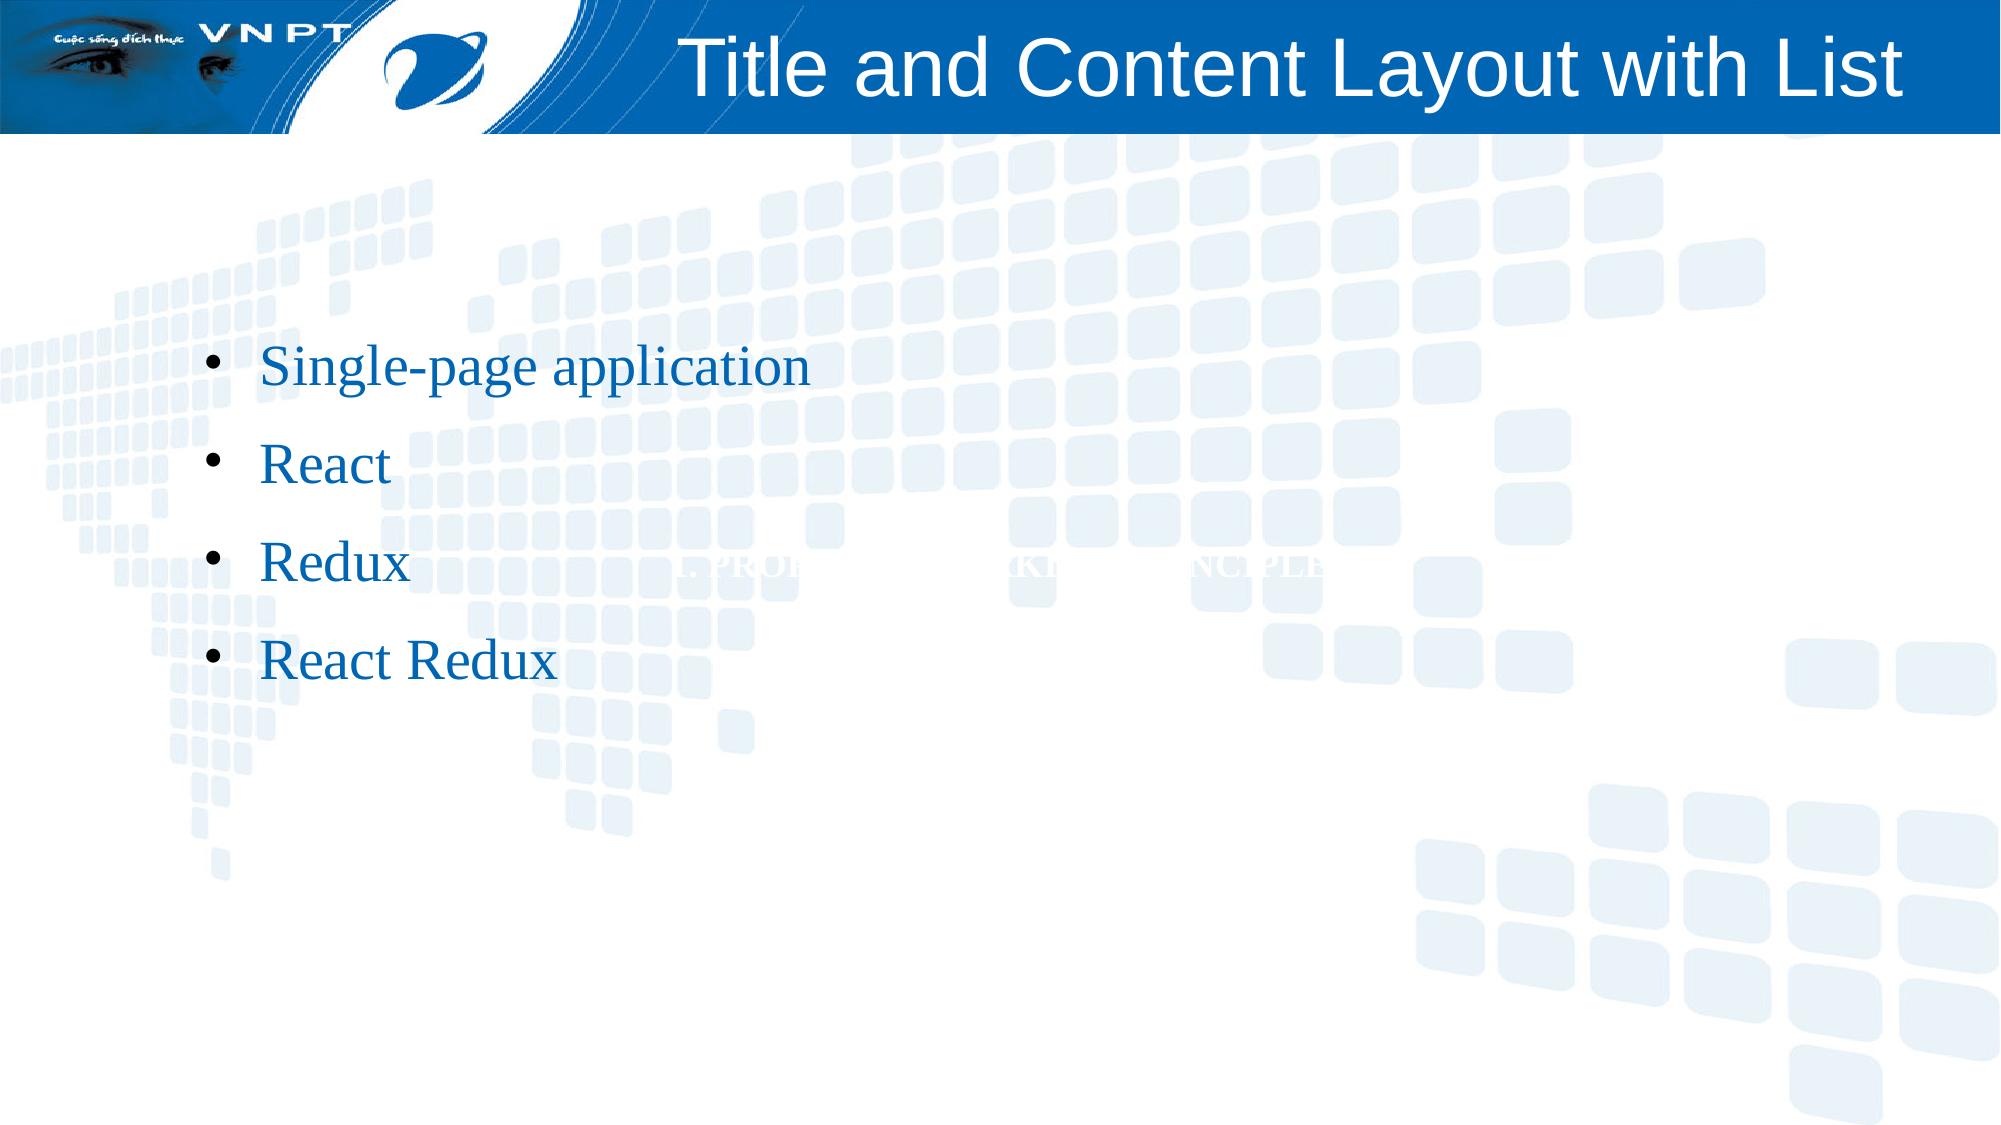

Title and Content Layout with List

Single-page application
React
Redux
React Redux
1. PROPOSED WORKING PRINCIPLE